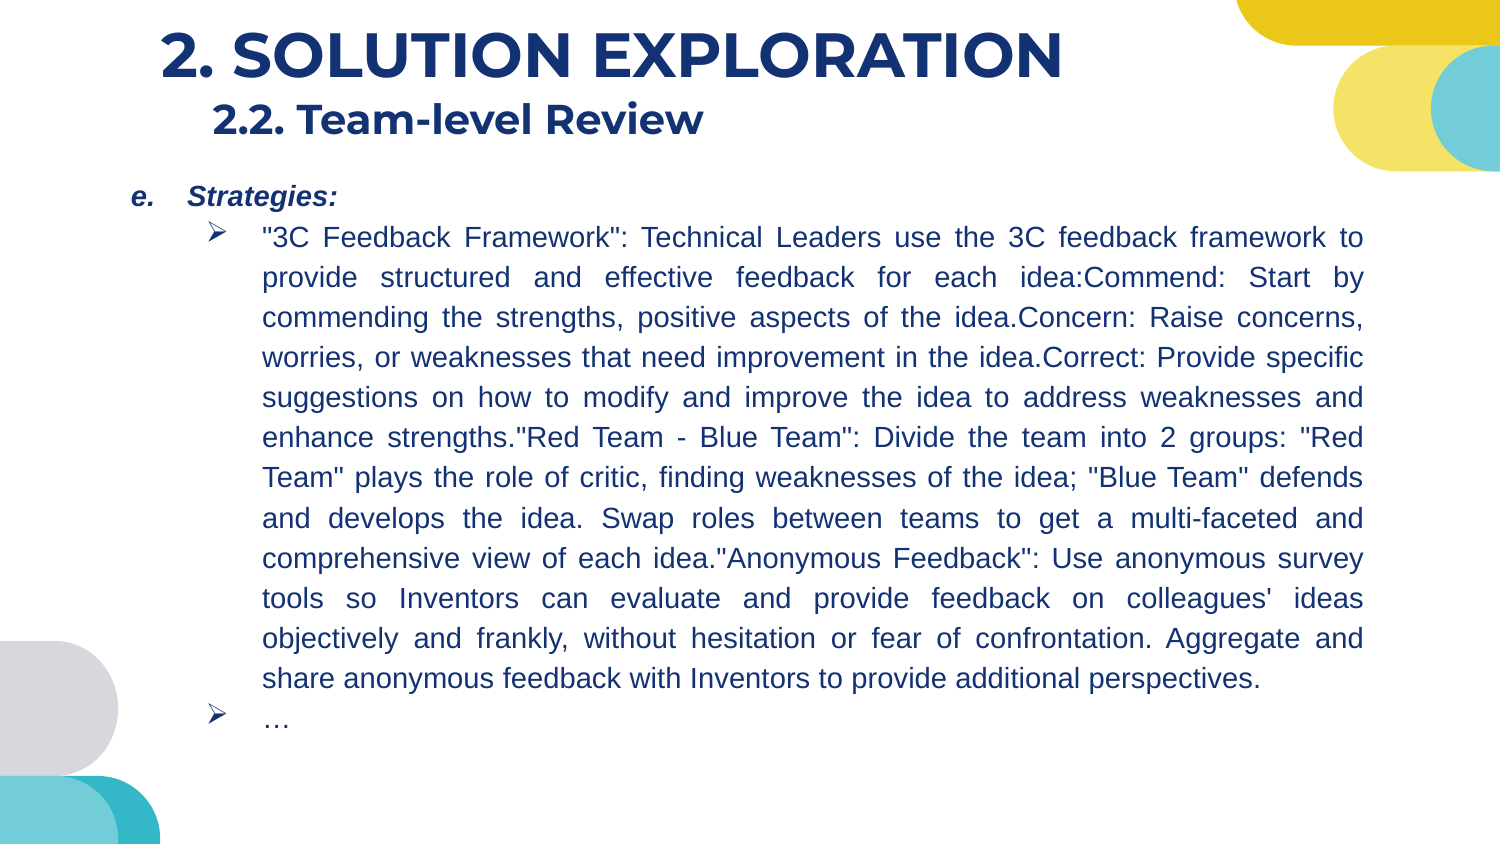

# 2. SOLUTION EXPLORATION
2.2. Team-level Review
Strategies:
"3C Feedback Framework": Technical Leaders use the 3C feedback framework to provide structured and effective feedback for each idea:Commend: Start by commending the strengths, positive aspects of the idea.Concern: Raise concerns, worries, or weaknesses that need improvement in the idea.Correct: Provide specific suggestions on how to modify and improve the idea to address weaknesses and enhance strengths."Red Team - Blue Team": Divide the team into 2 groups: "Red Team" plays the role of critic, finding weaknesses of the idea; "Blue Team" defends and develops the idea. Swap roles between teams to get a multi-faceted and comprehensive view of each idea."Anonymous Feedback": Use anonymous survey tools so Inventors can evaluate and provide feedback on colleagues' ideas objectively and frankly, without hesitation or fear of confrontation. Aggregate and share anonymous feedback with Inventors to provide additional perspectives.
…